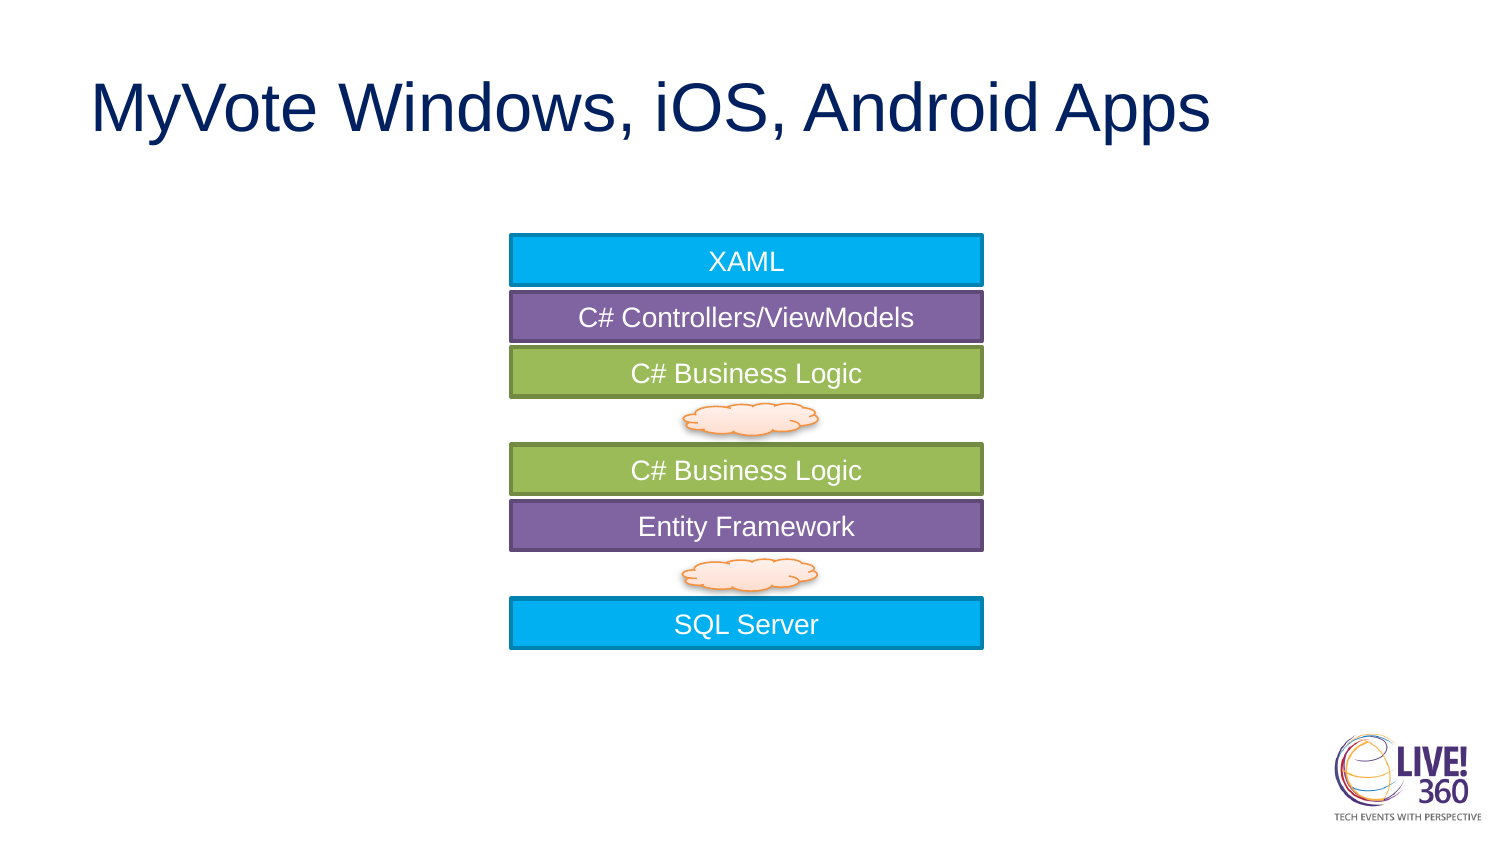

# MyVote Windows, iOS, Android Apps
XAML
C# Controllers/ViewModels
C# Business Logic

C# Business Logic
Entity Framework

SQL Server